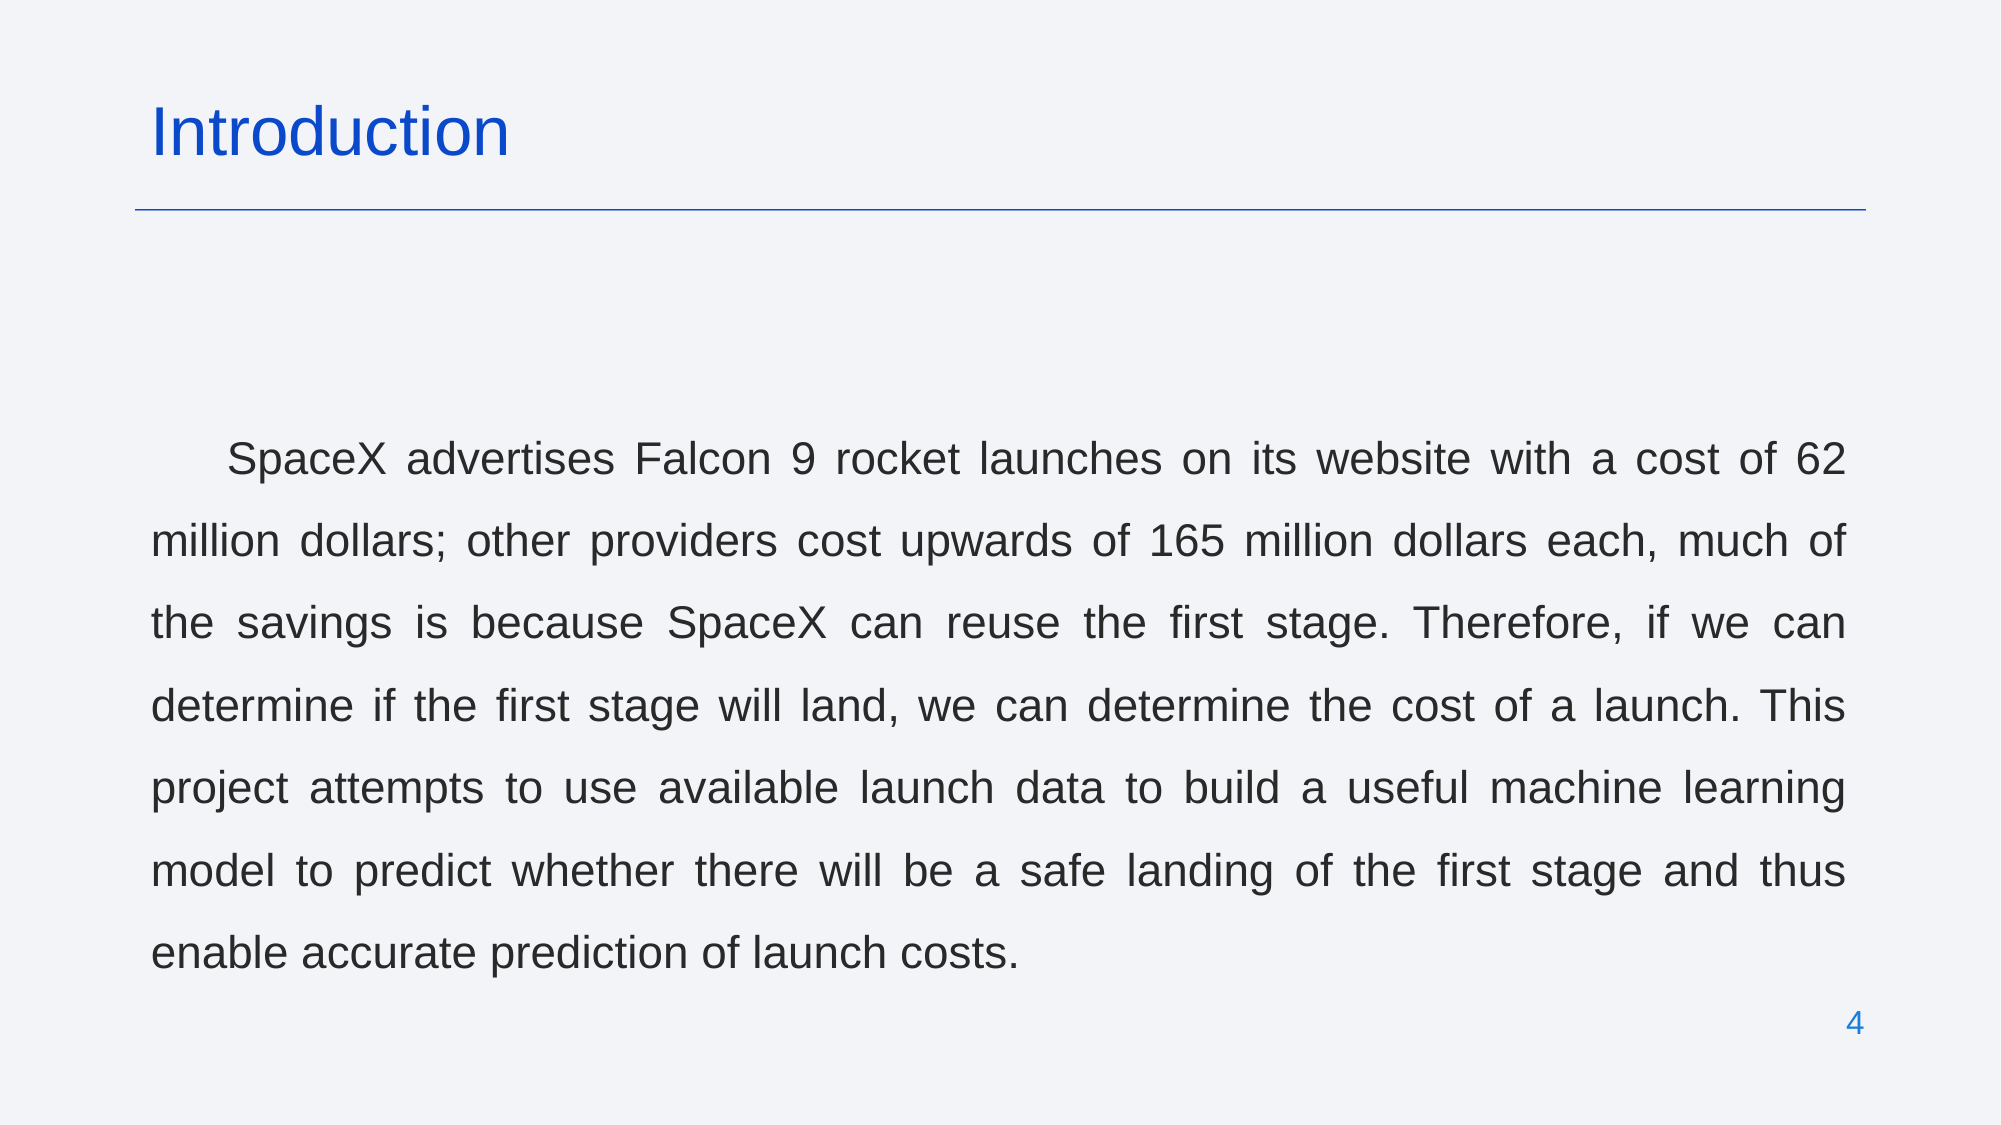

Introduction

    SpaceX advertises Falcon 9 rocket launches on its website with a cost of 62 million dollars; other providers cost upwards of 165 million dollars each, much of the savings is because SpaceX can reuse the first stage. Therefore, if we can determine if the first stage will land, we can determine the cost of a launch. This project attempts to use available launch data to build a useful machine learning model to predict whether there will be a safe landing of the first stage and thus enable accurate prediction of launch costs.
4